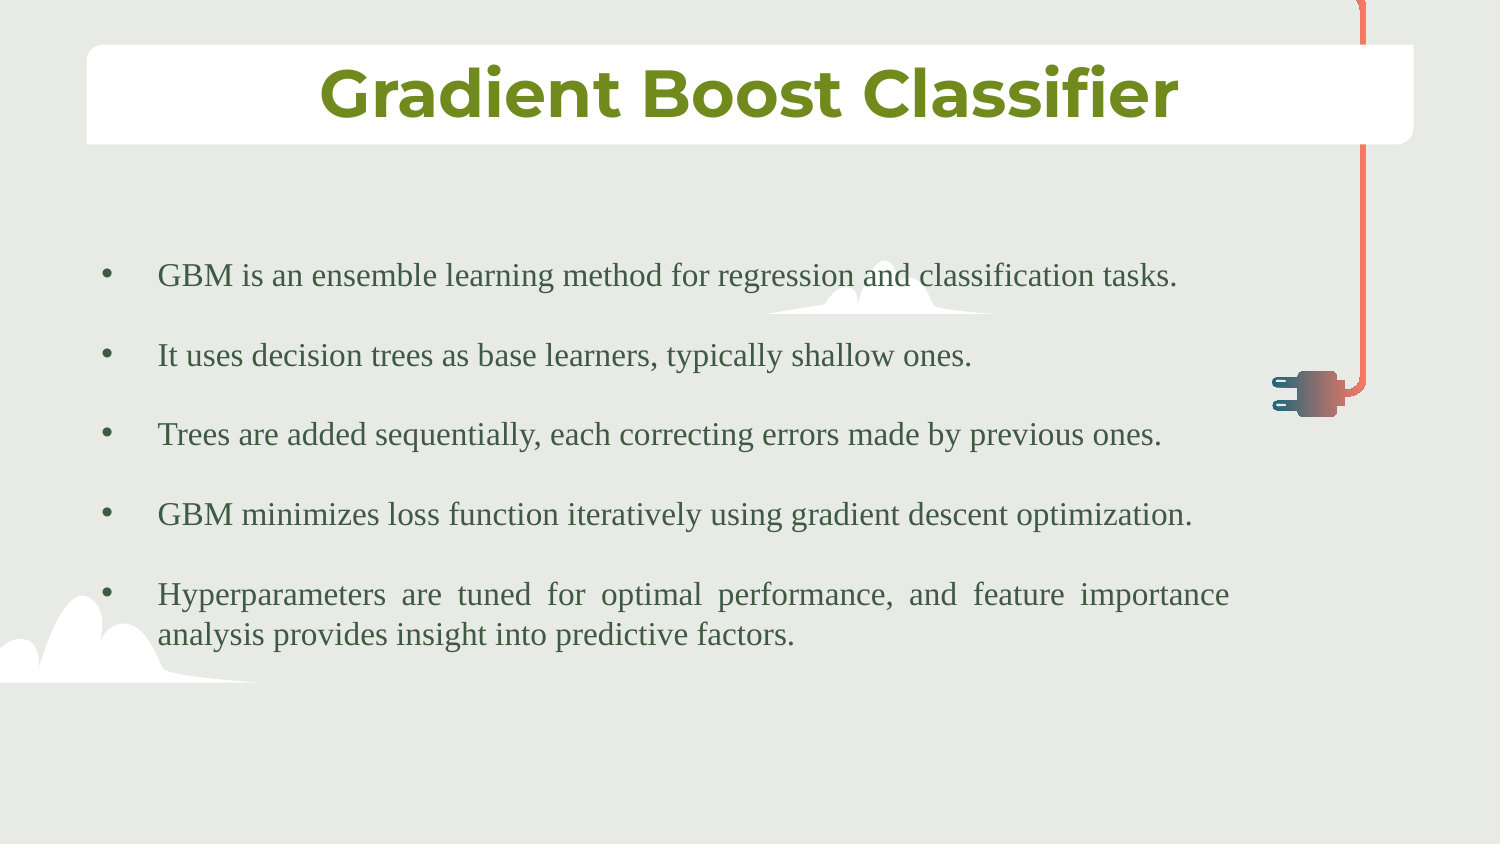

# Gradient Boost Classifier

GBM is an ensemble learning method for regression and classification tasks.

It uses decision trees as base learners, typically shallow ones.

Trees are added sequentially, each correcting errors made by previous ones.

GBM minimizes loss function iteratively using gradient descent optimization.

Hyperparameters are tuned for optimal performance, and feature importance analysis provides insight into predictive factors.